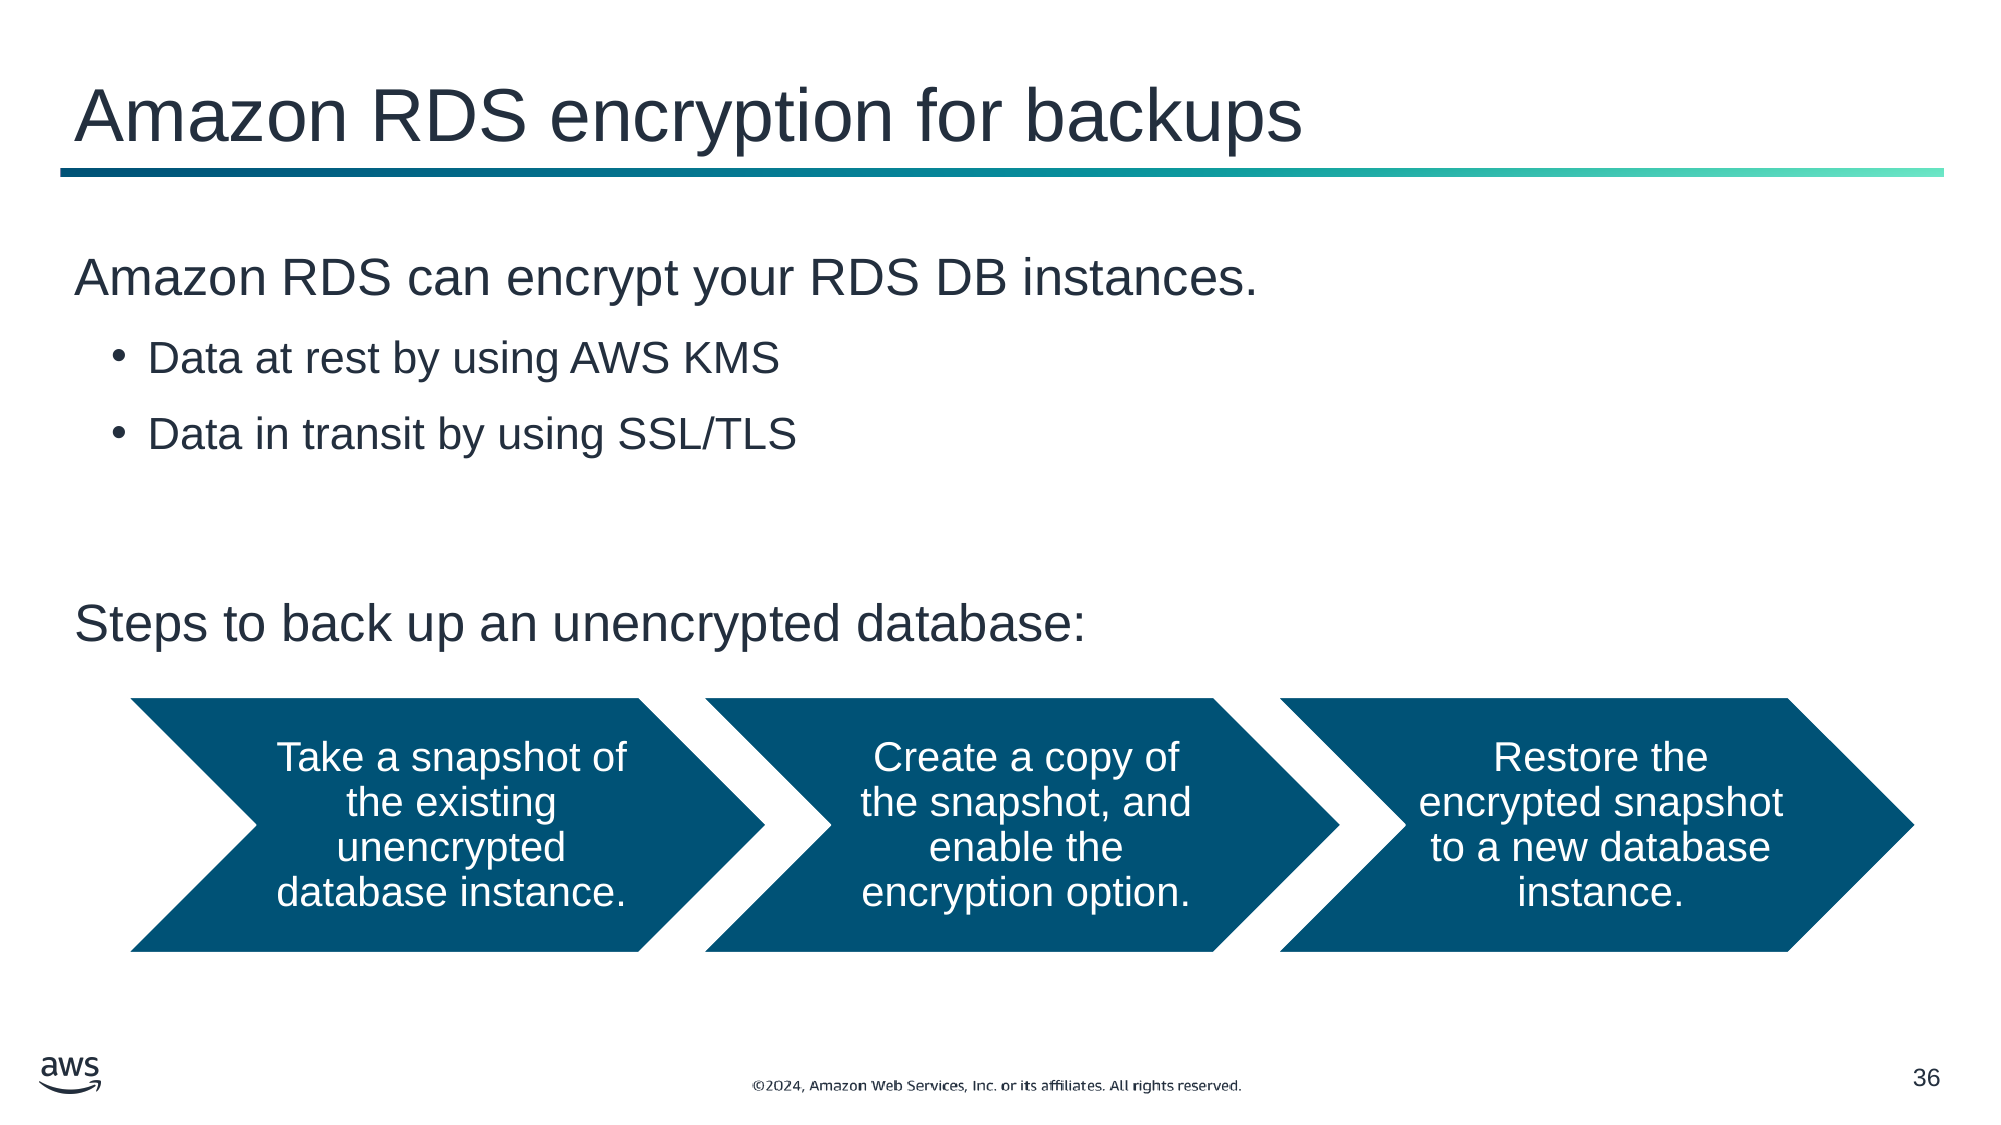

# Amazon RDS encryption for backups
Amazon RDS can encrypt your RDS DB instances.
Data at rest by using AWS KMS
Data in transit by using SSL/TLS
Steps to back up an unencrypted database:

Take a snapshot of the existing unencrypted database instance.
Create a copy of the snapshot, and enable the encryption option.
Restore the encrypted snapshot to a new database instance.
36